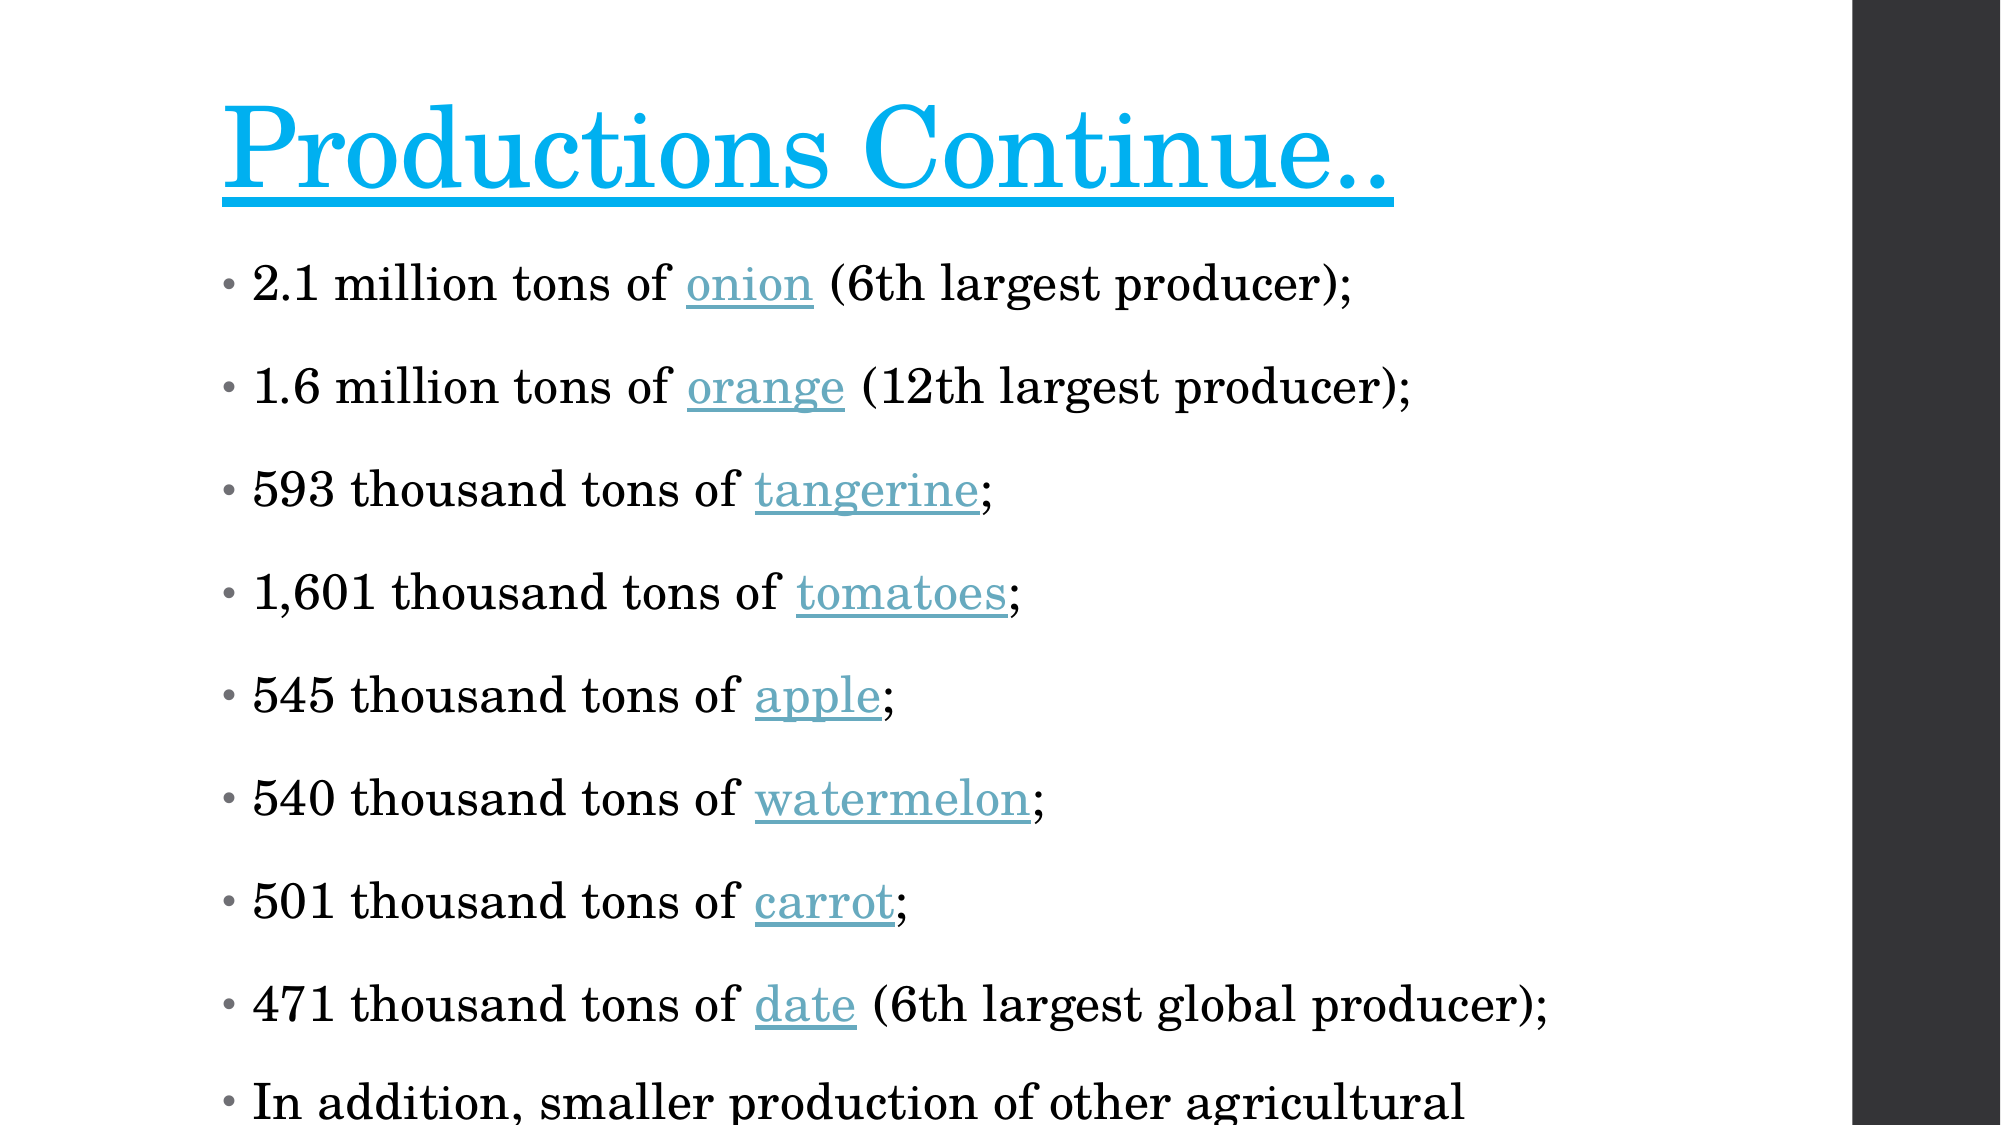

# Productions Continue..
2.1 million tons of onion (6th largest producer);
1.6 million tons of orange (12th largest producer);
593 thousand tons of tangerine;
1,601 thousand tons of tomatoes;
545 thousand tons of apple;
540 thousand tons of watermelon;
501 thousand tons of carrot;
471 thousand tons of date (6th largest global producer);
In addition, smaller production of other agricultural products.